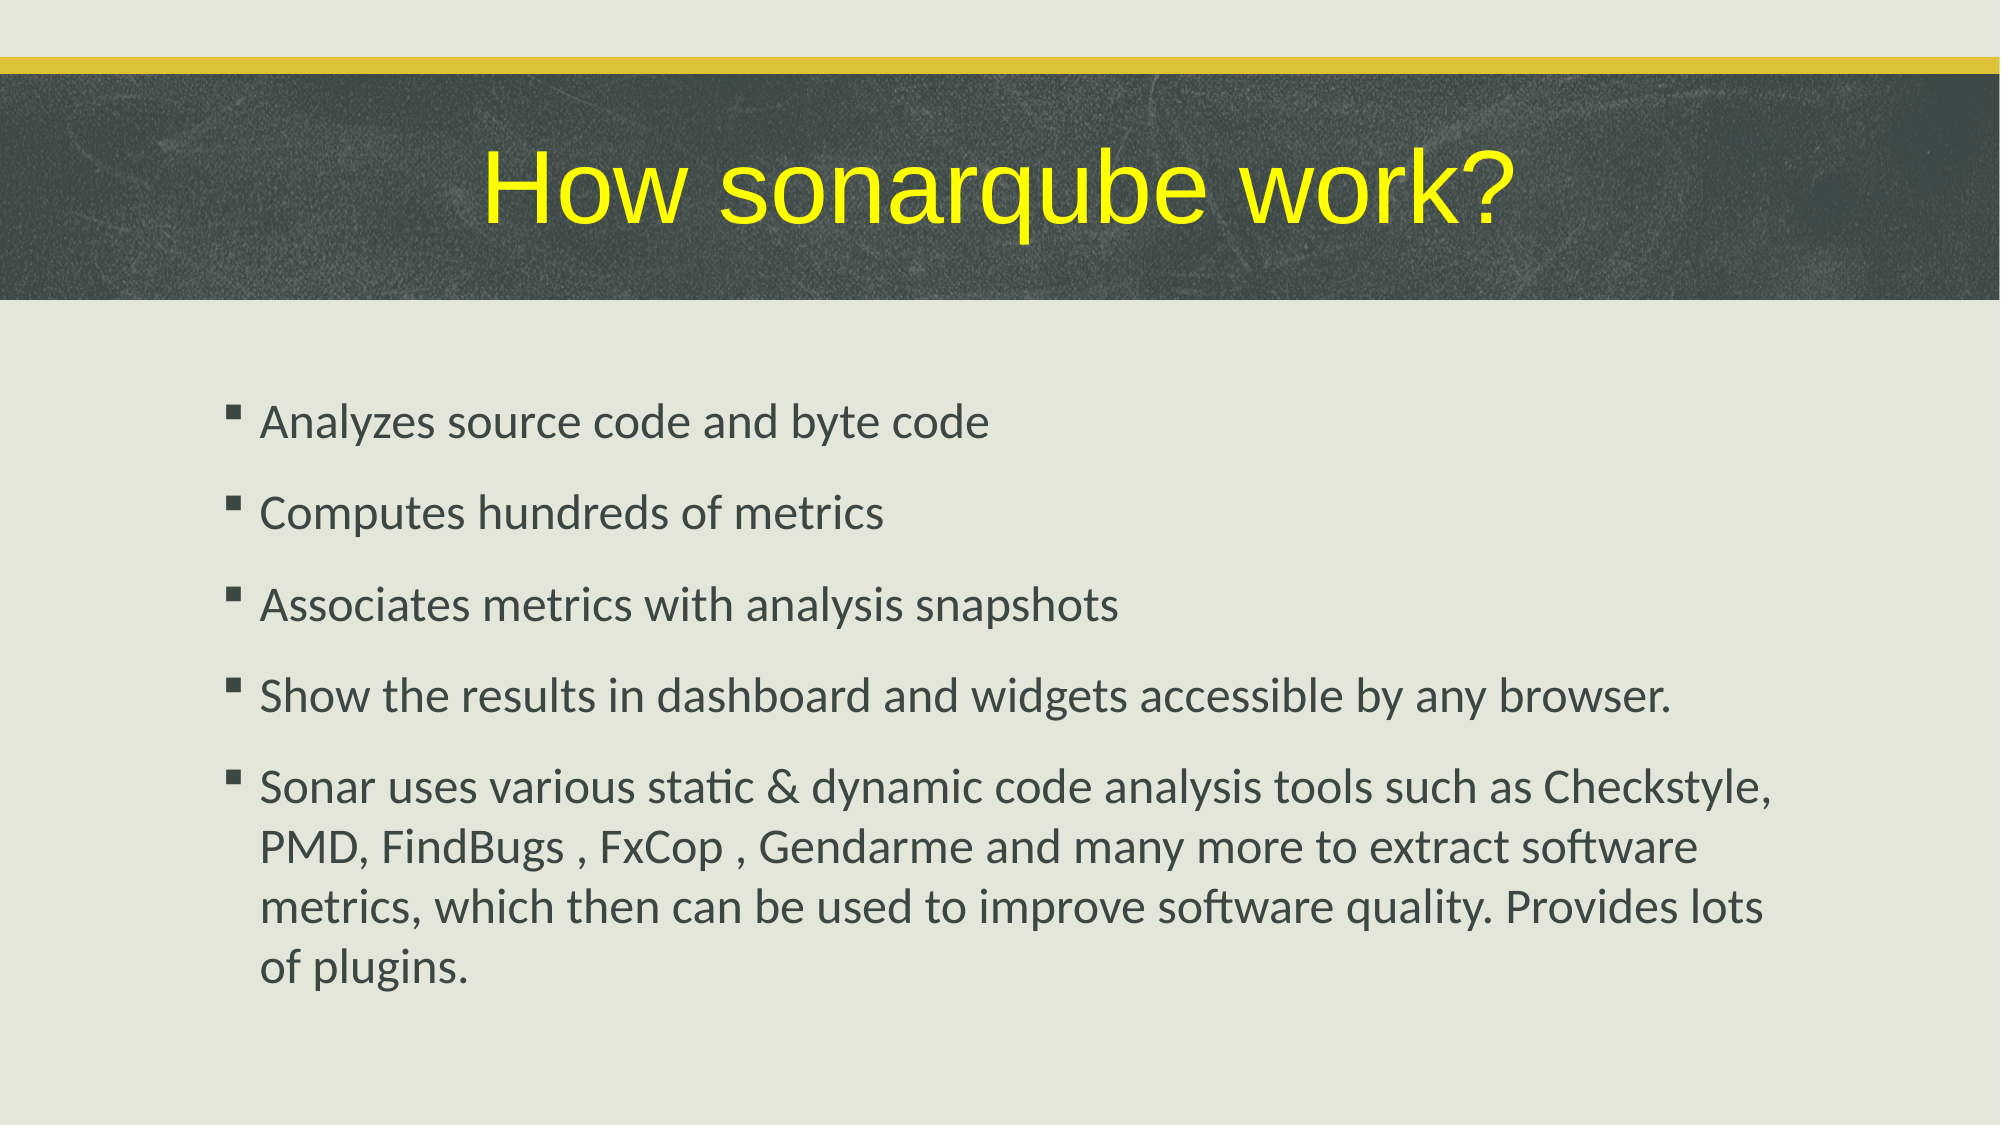

How sonarqube work?
Analyzes source code and byte code
Computes hundreds of metrics
Associates metrics with analysis snapshots
Show the results in dashboard and widgets accessible by any browser.
Sonar uses various static & dynamic code analysis tools such as Checkstyle, PMD, FindBugs , FxCop , Gendarme and many more to extract software metrics, which then can be used to improve software quality. Provides lots of plugins.